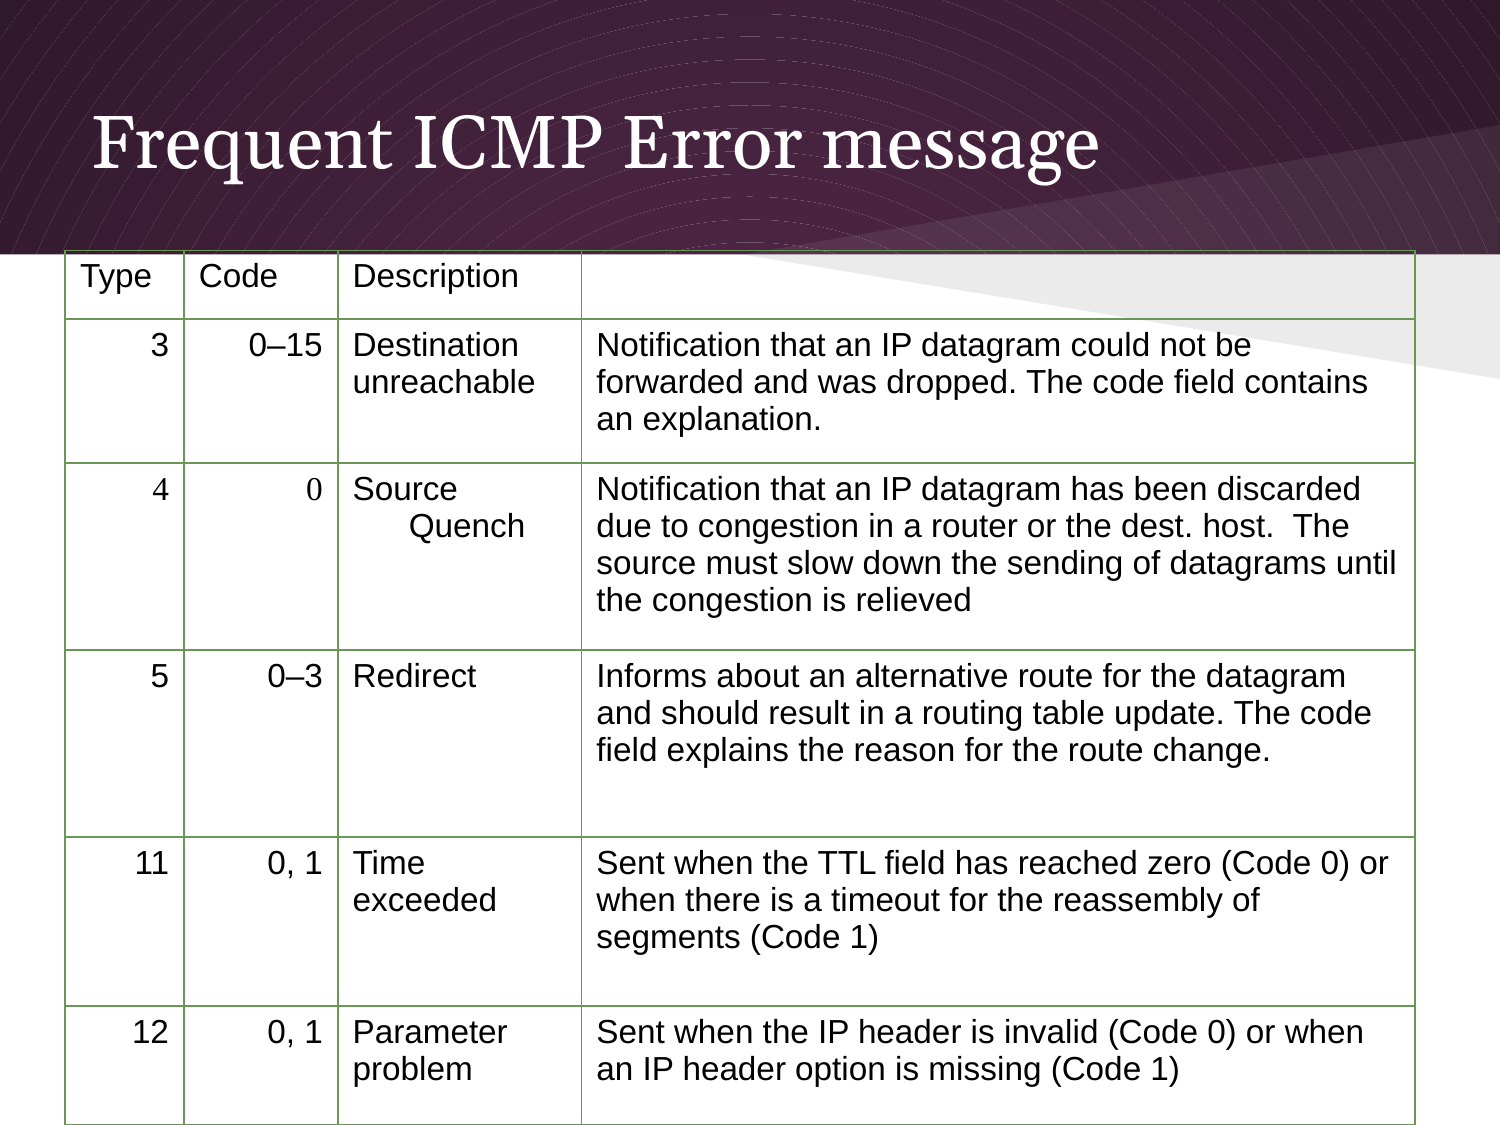

# Frequent ICMP Error message
| Type | Code | Description |  |
| --- | --- | --- | --- |
| 3 | 0–15 | Destination unreachable | Notification that an IP datagram could not be forwarded and was dropped. The code field contains an explanation. |
| 4 | 0 | Source Quench | Notification that an IP datagram has been discarded due to congestion in a router or the dest. host. The source must slow down the sending of datagrams until the congestion is relieved |
| 5 | 0–3 | Redirect | Informs about an alternative route for the datagram and should result in a routing table update. The code field explains the reason for the route change. |
| 11 | 0, 1 | Time exceeded | Sent when the TTL field has reached zero (Code 0) or when there is a timeout for the reassembly of segments (Code 1) |
| 12 | 0, 1 | Parameter problem | Sent when the IP header is invalid (Code 0) or when an IP header option is missing (Code 1) |